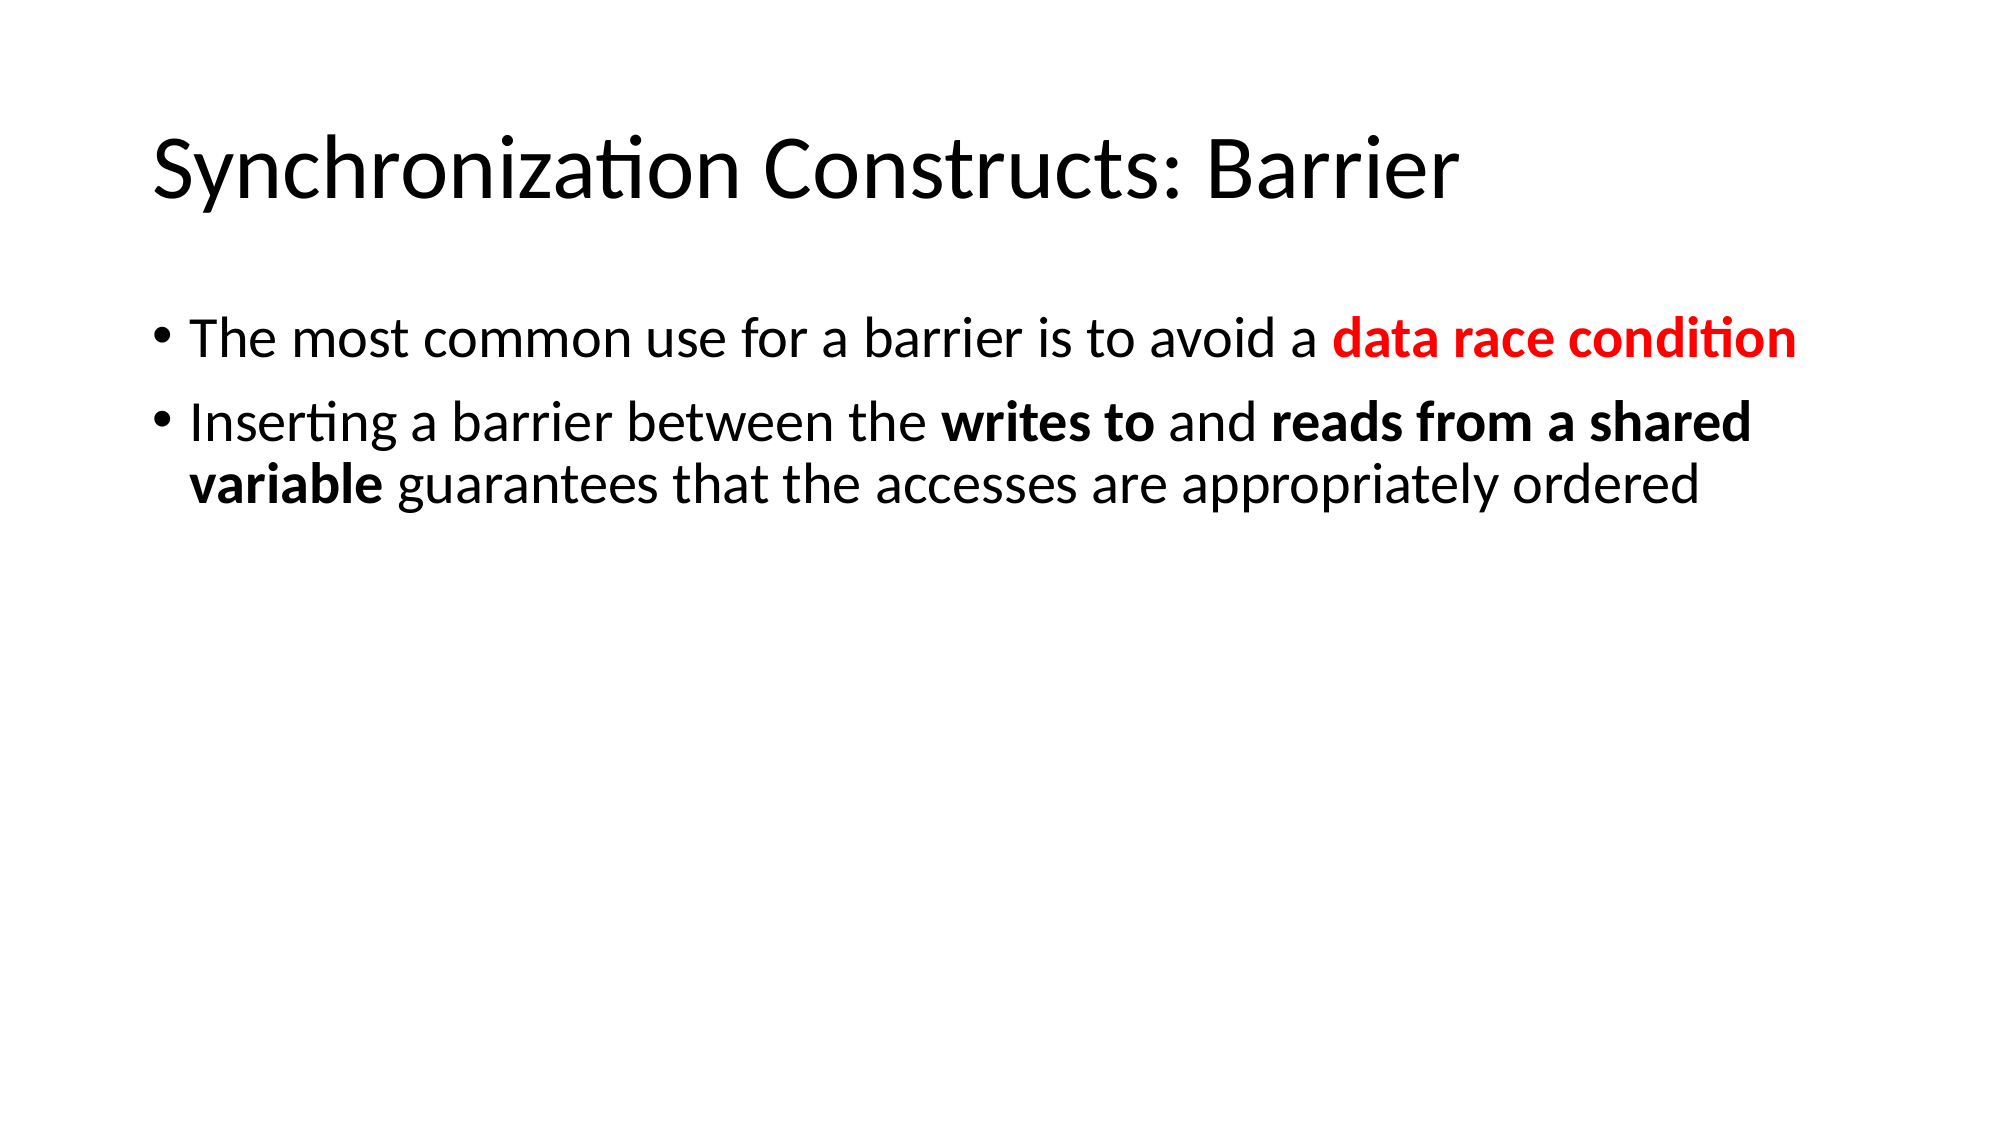

# Synchronization Constructs: Barrier
The most common use for a barrier is to avoid a data race condition
Inserting a barrier between the writes to and reads from a shared variable guarantees that the accesses are appropriately ordered